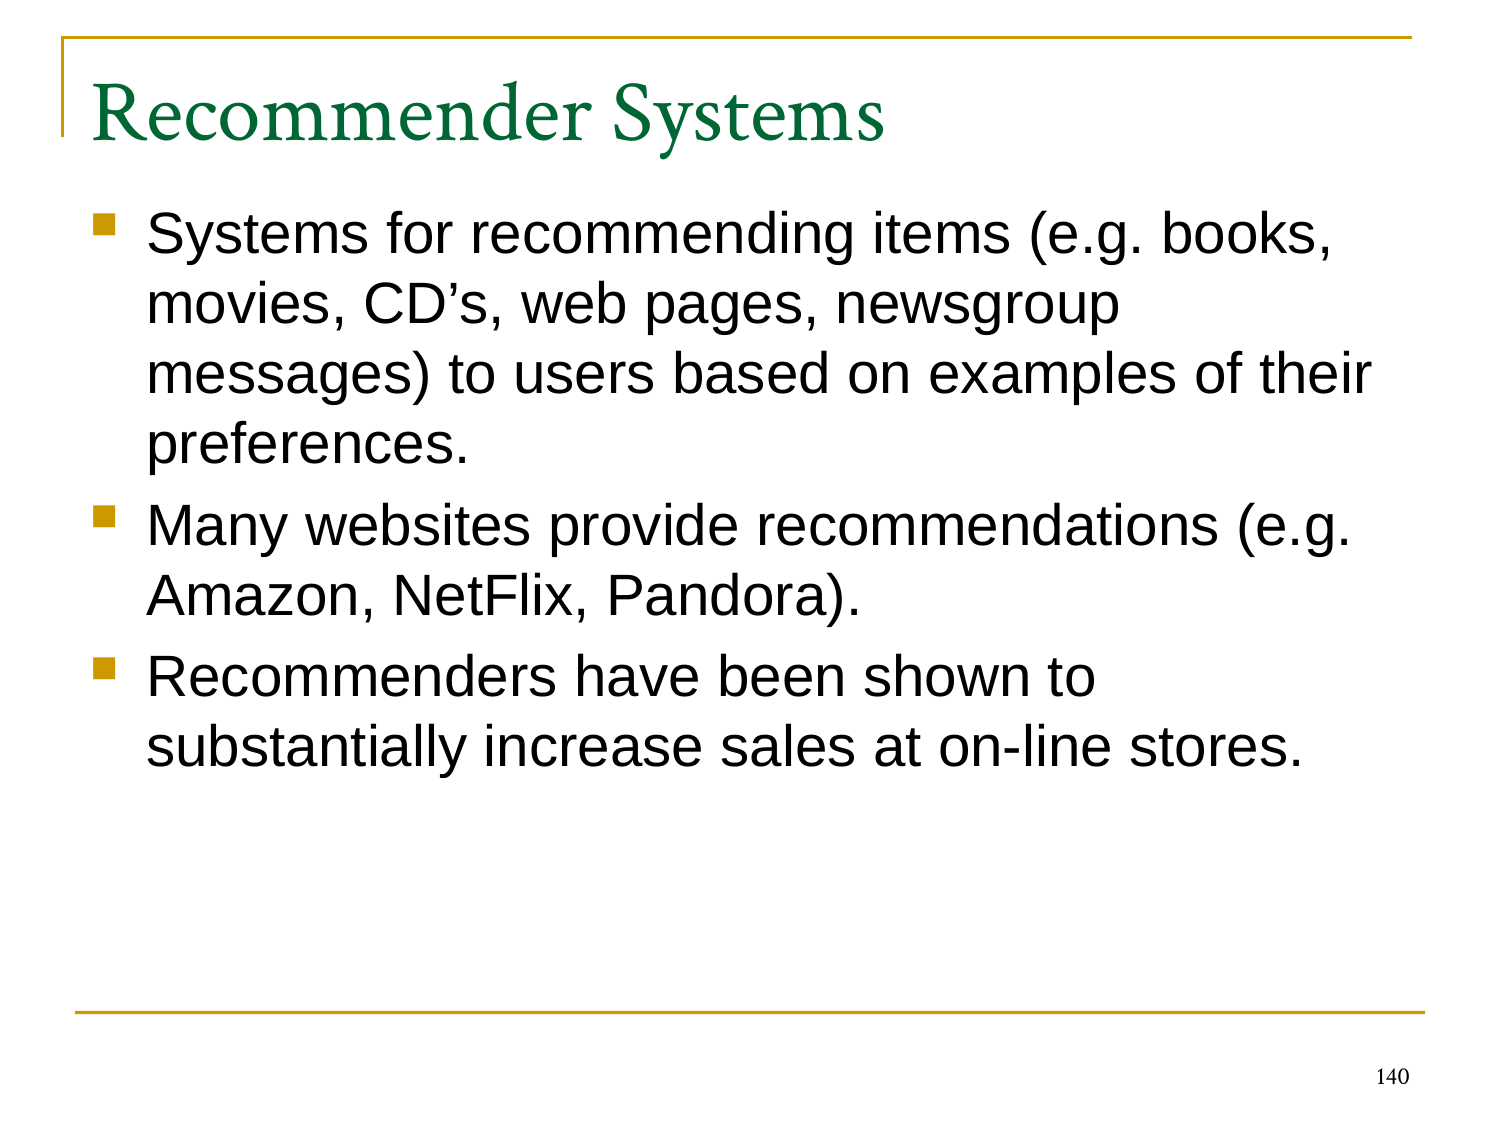

# Recommender Systems
Systems for recommending items (e.g. books, movies, CD’s, web pages, newsgroup messages) to users based on examples of their preferences.
Many websites provide recommendations (e.g. Amazon, NetFlix, Pandora).
Recommenders have been shown to substantially increase sales at on-line stores.
140